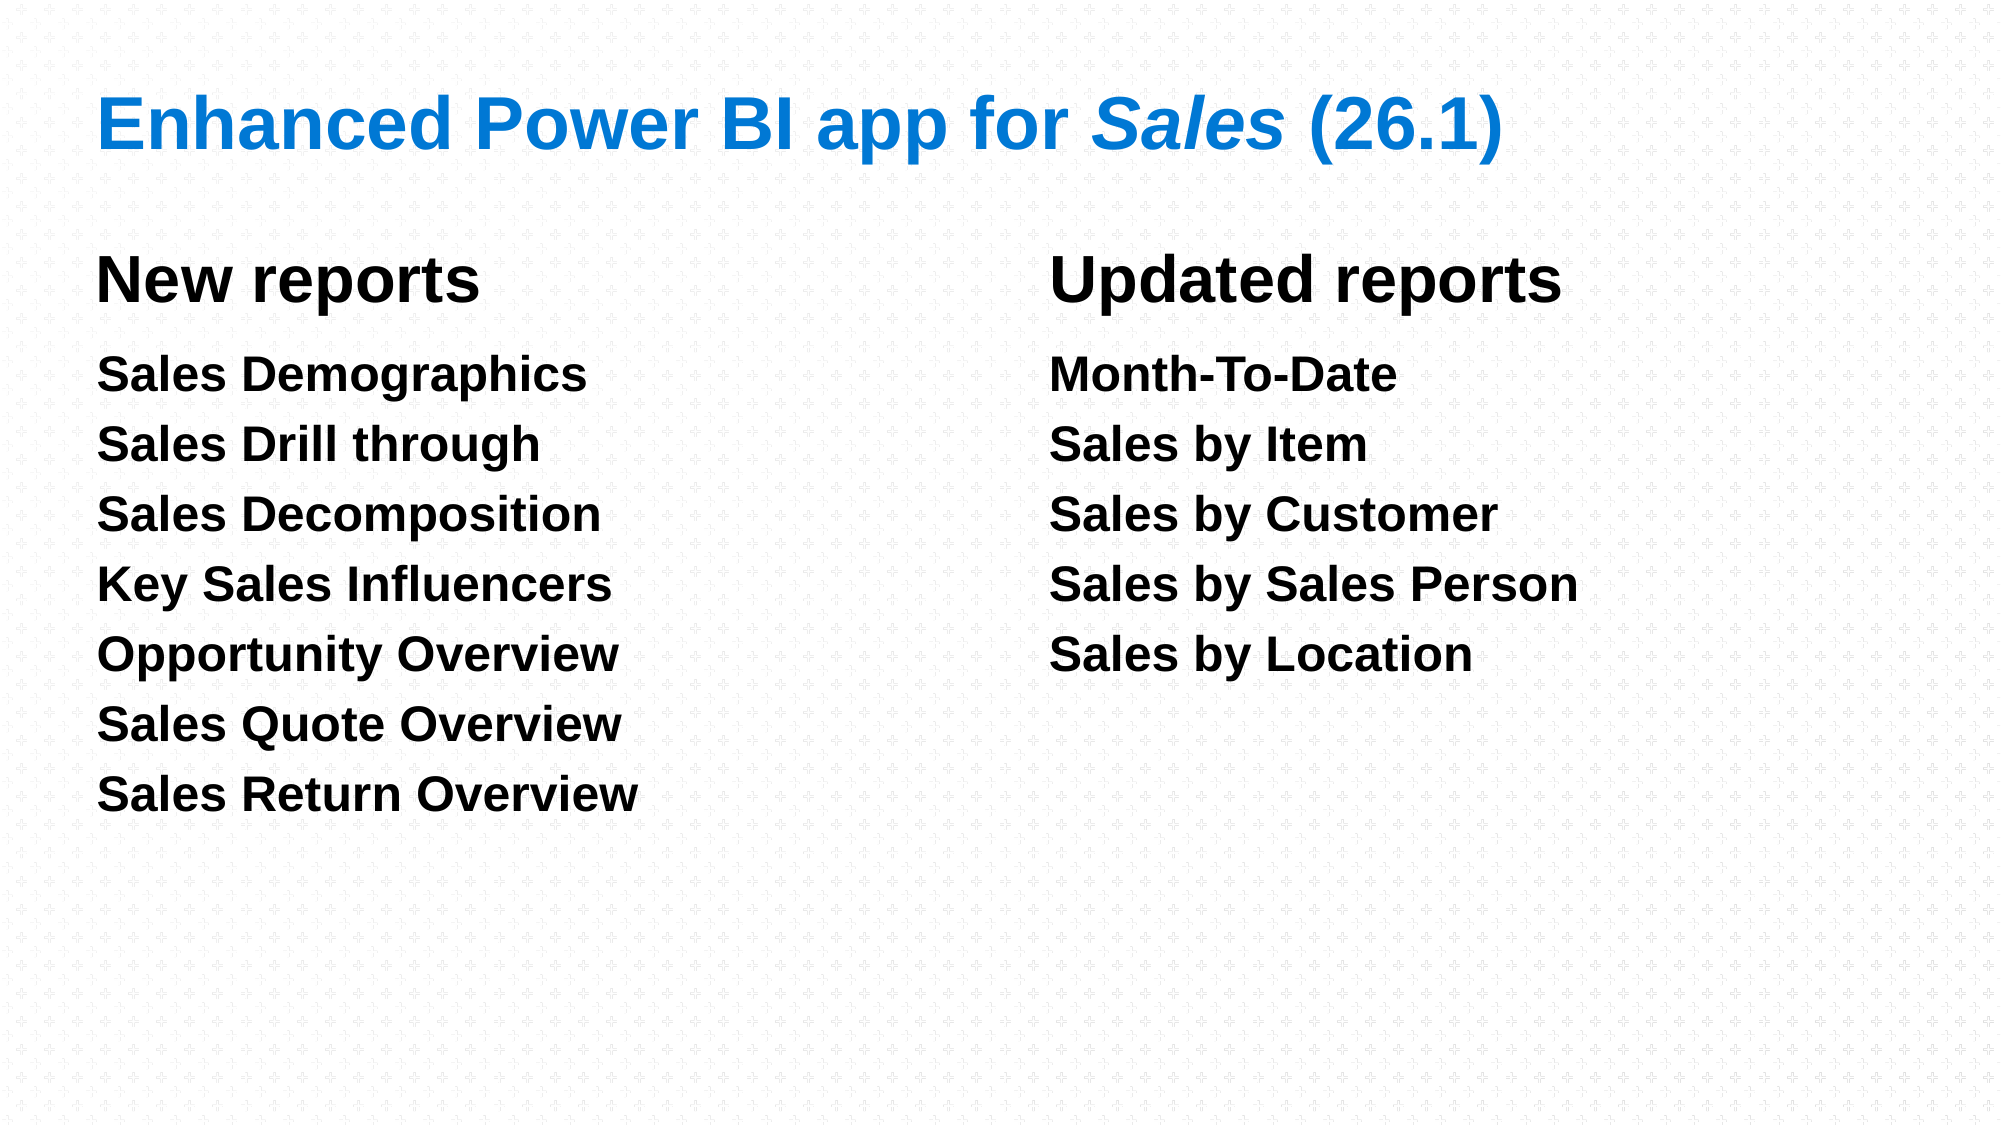

# Enhanced Power BI app for Sales (26.1)
New reports
Updated reports
Sales Demographics
Sales Drill through
Sales Decomposition
Key Sales Influencers
Opportunity Overview
Sales Quote Overview
Sales Return Overview
Month-To-Date
Sales by Item
Sales by Customer
Sales by Sales Person
Sales by Location